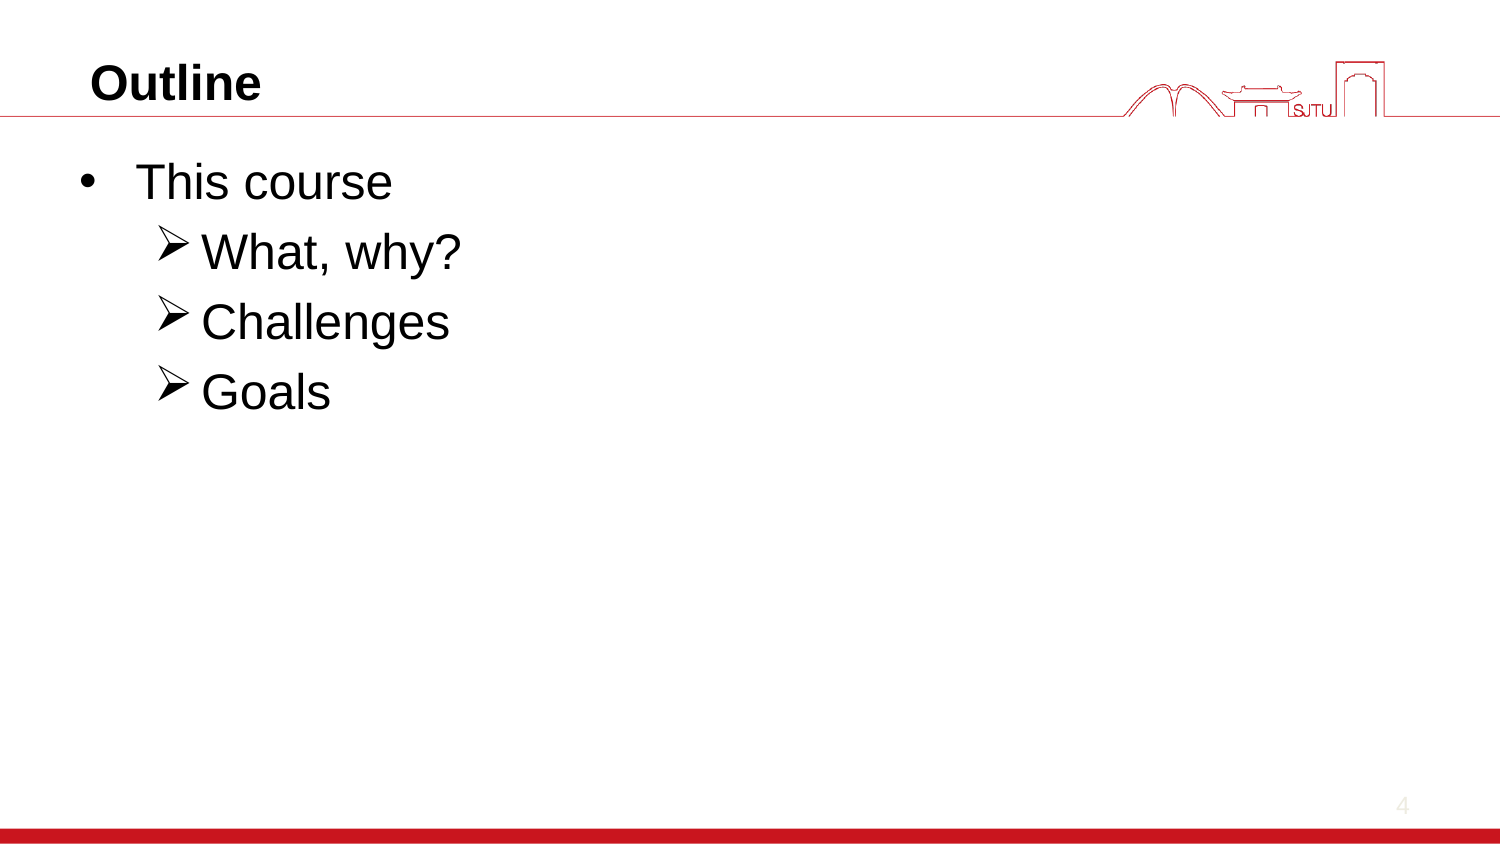

4
# Outline
This course
What, why?
Challenges
Goals